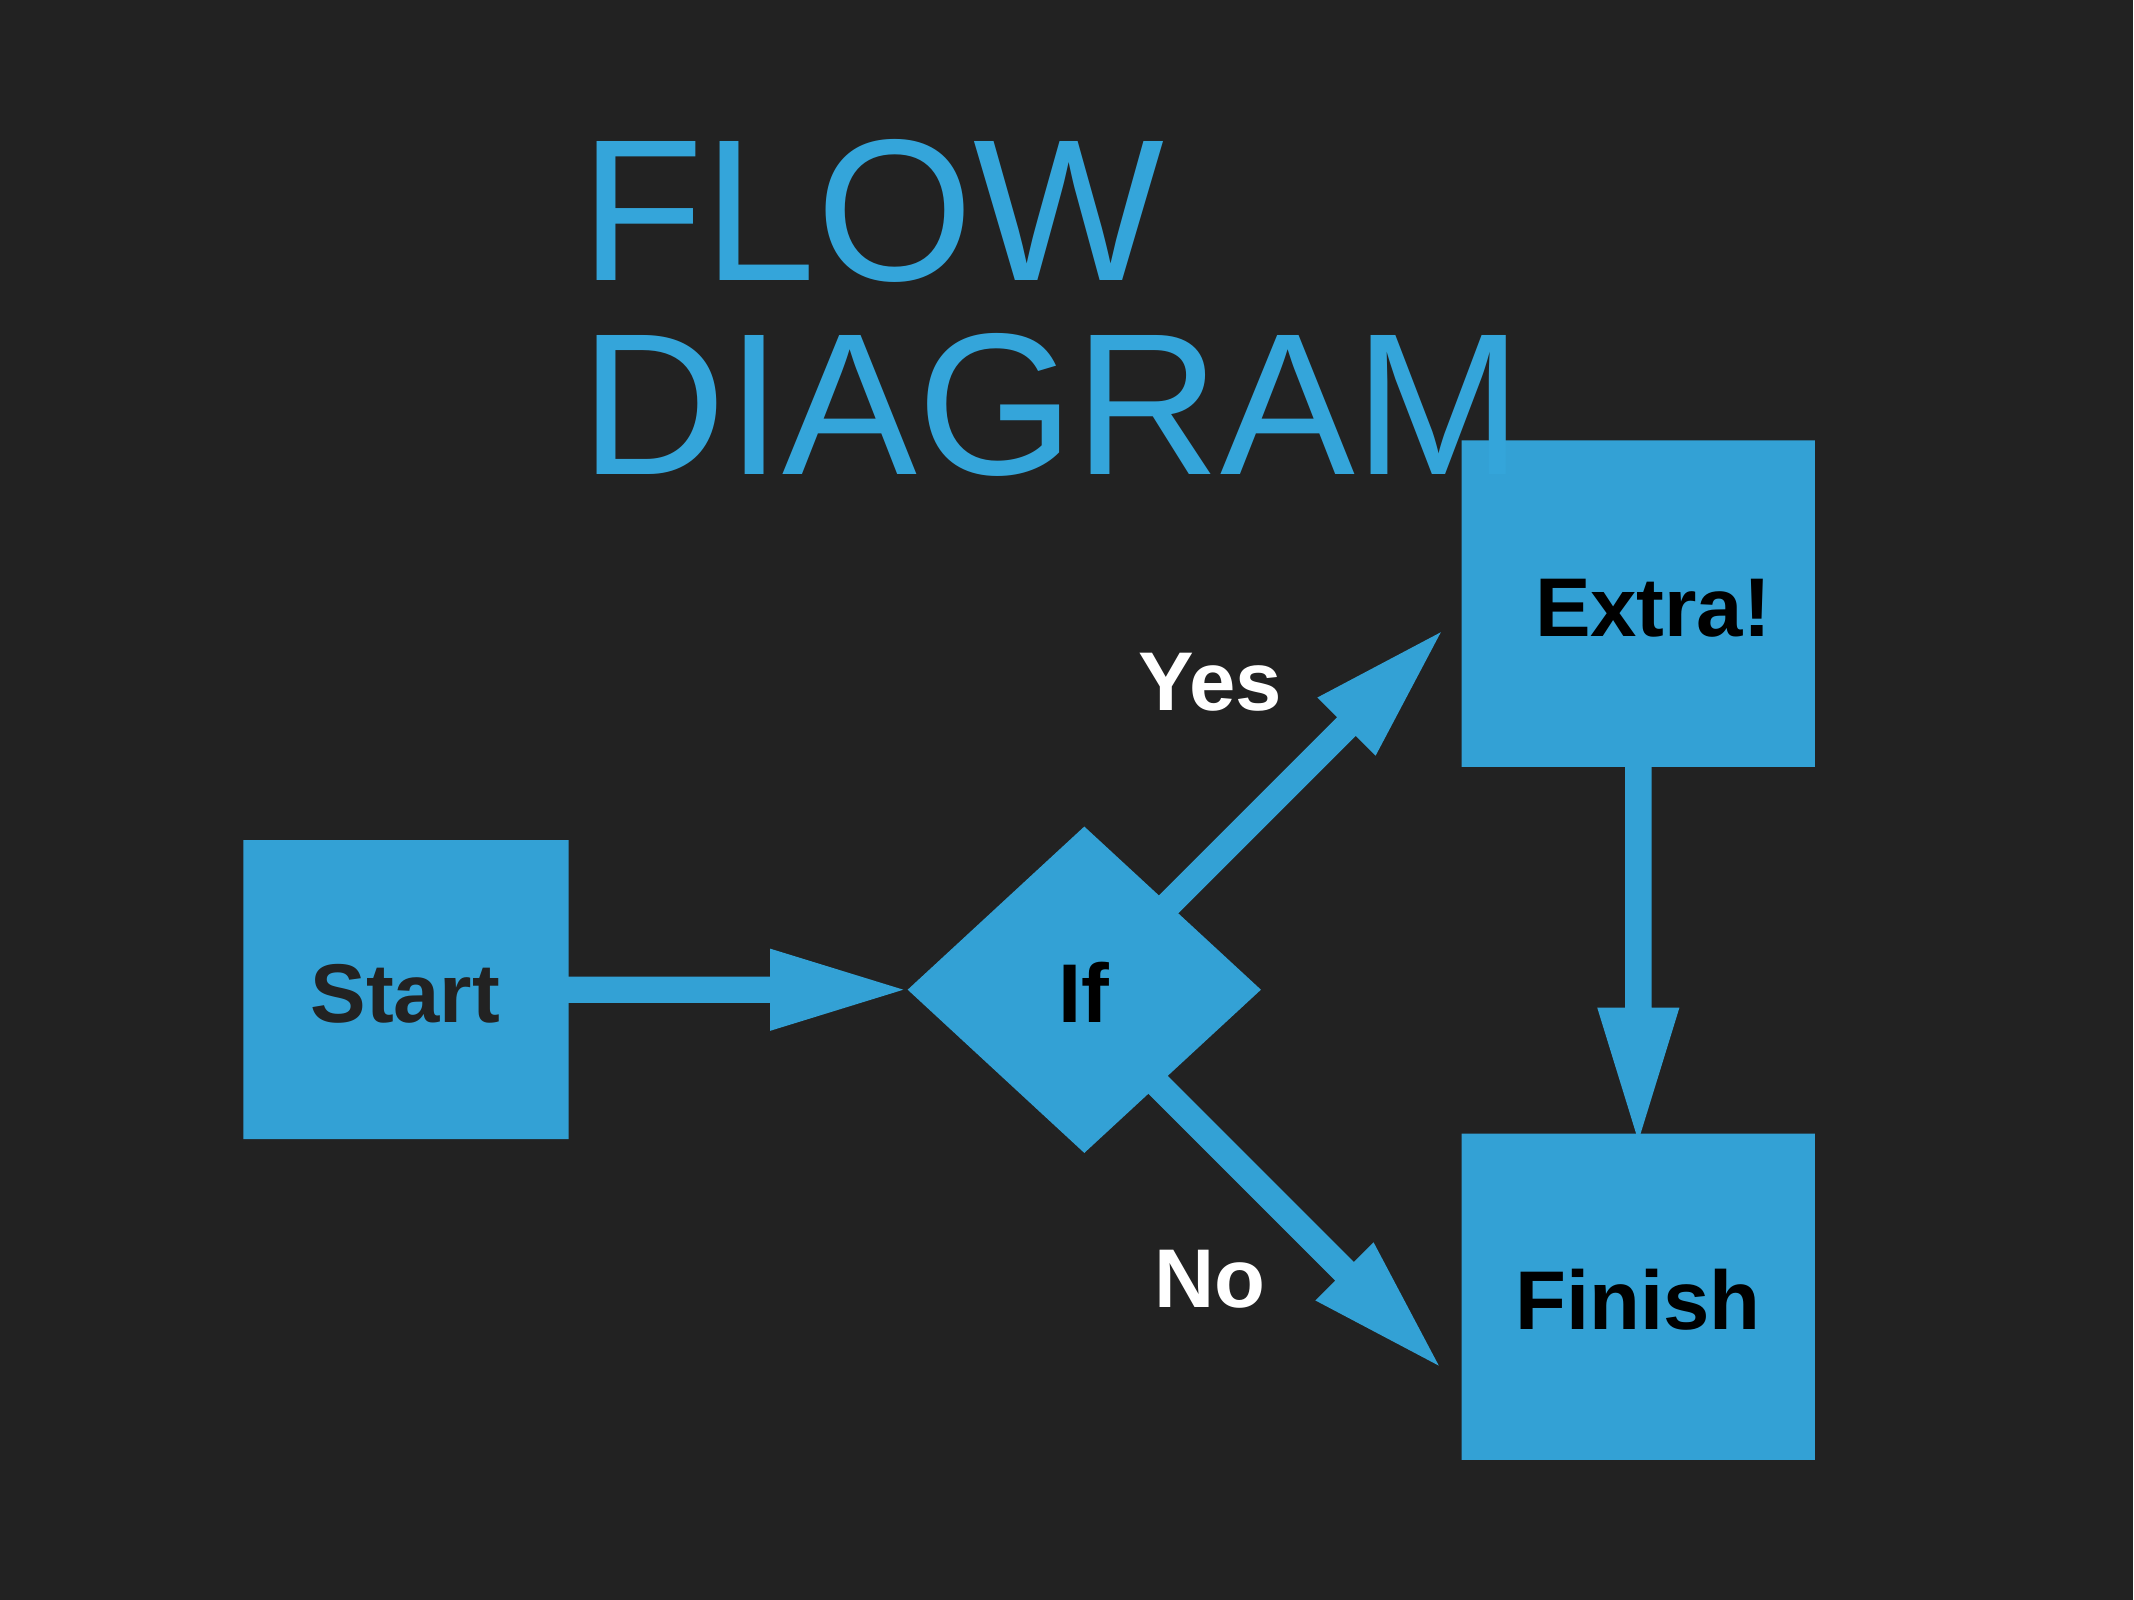

Flow Diagram

Extra!
Yes

Start
If

No
Finish